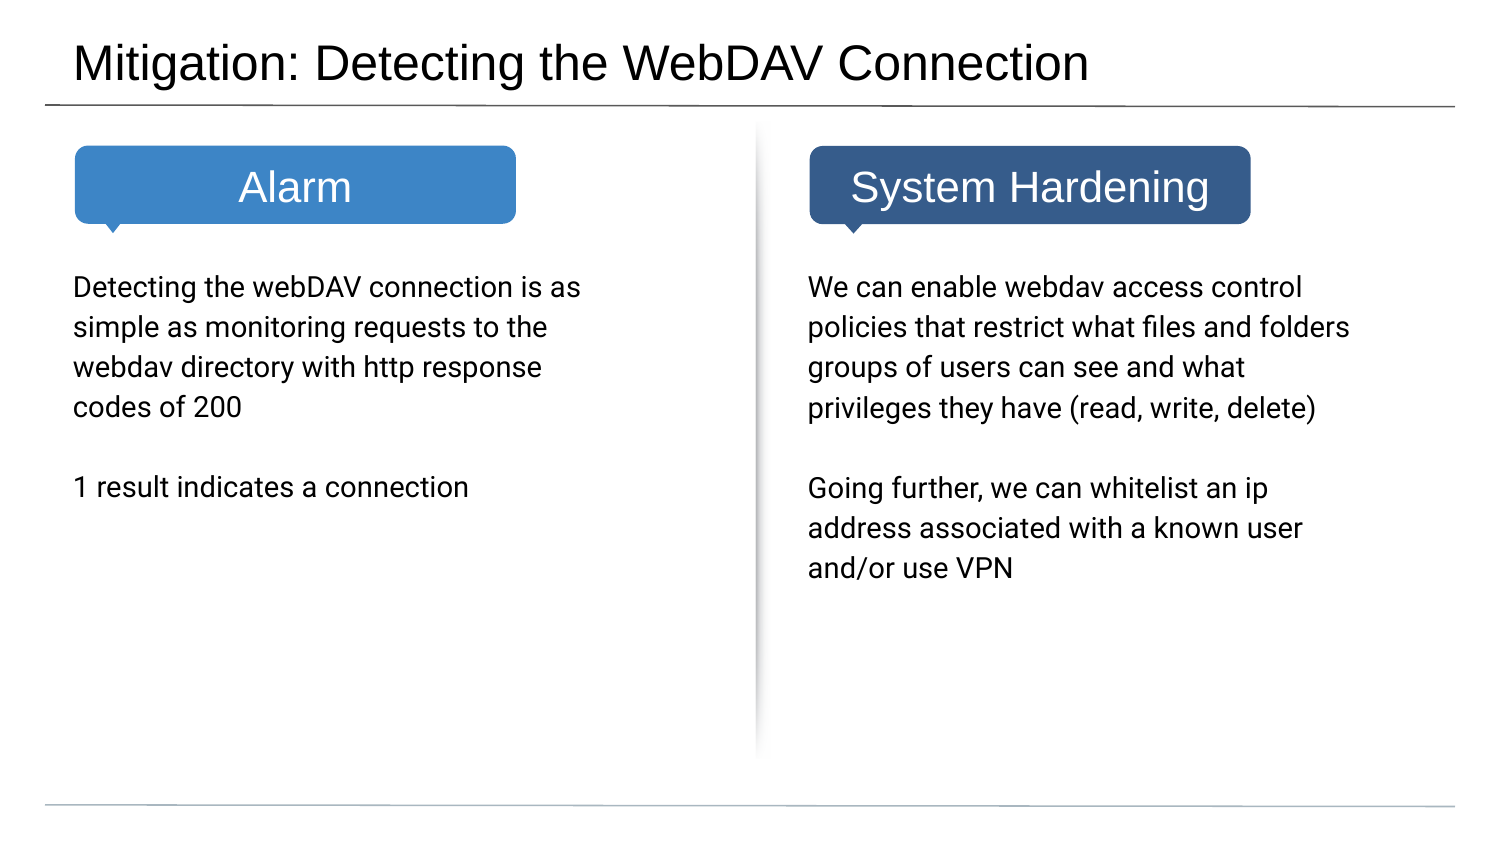

# Mitigation: Detecting the WebDAV Connection
Detecting the webDAV connection is as simple as monitoring requests to the webdav directory with http response codes of 200

1 result indicates a connection

We can enable webdav access control policies that restrict what files and folders groups of users can see and what privileges they have (read, write, delete)

Going further, we can whitelist an ip address associated with a known user and/or use VPN